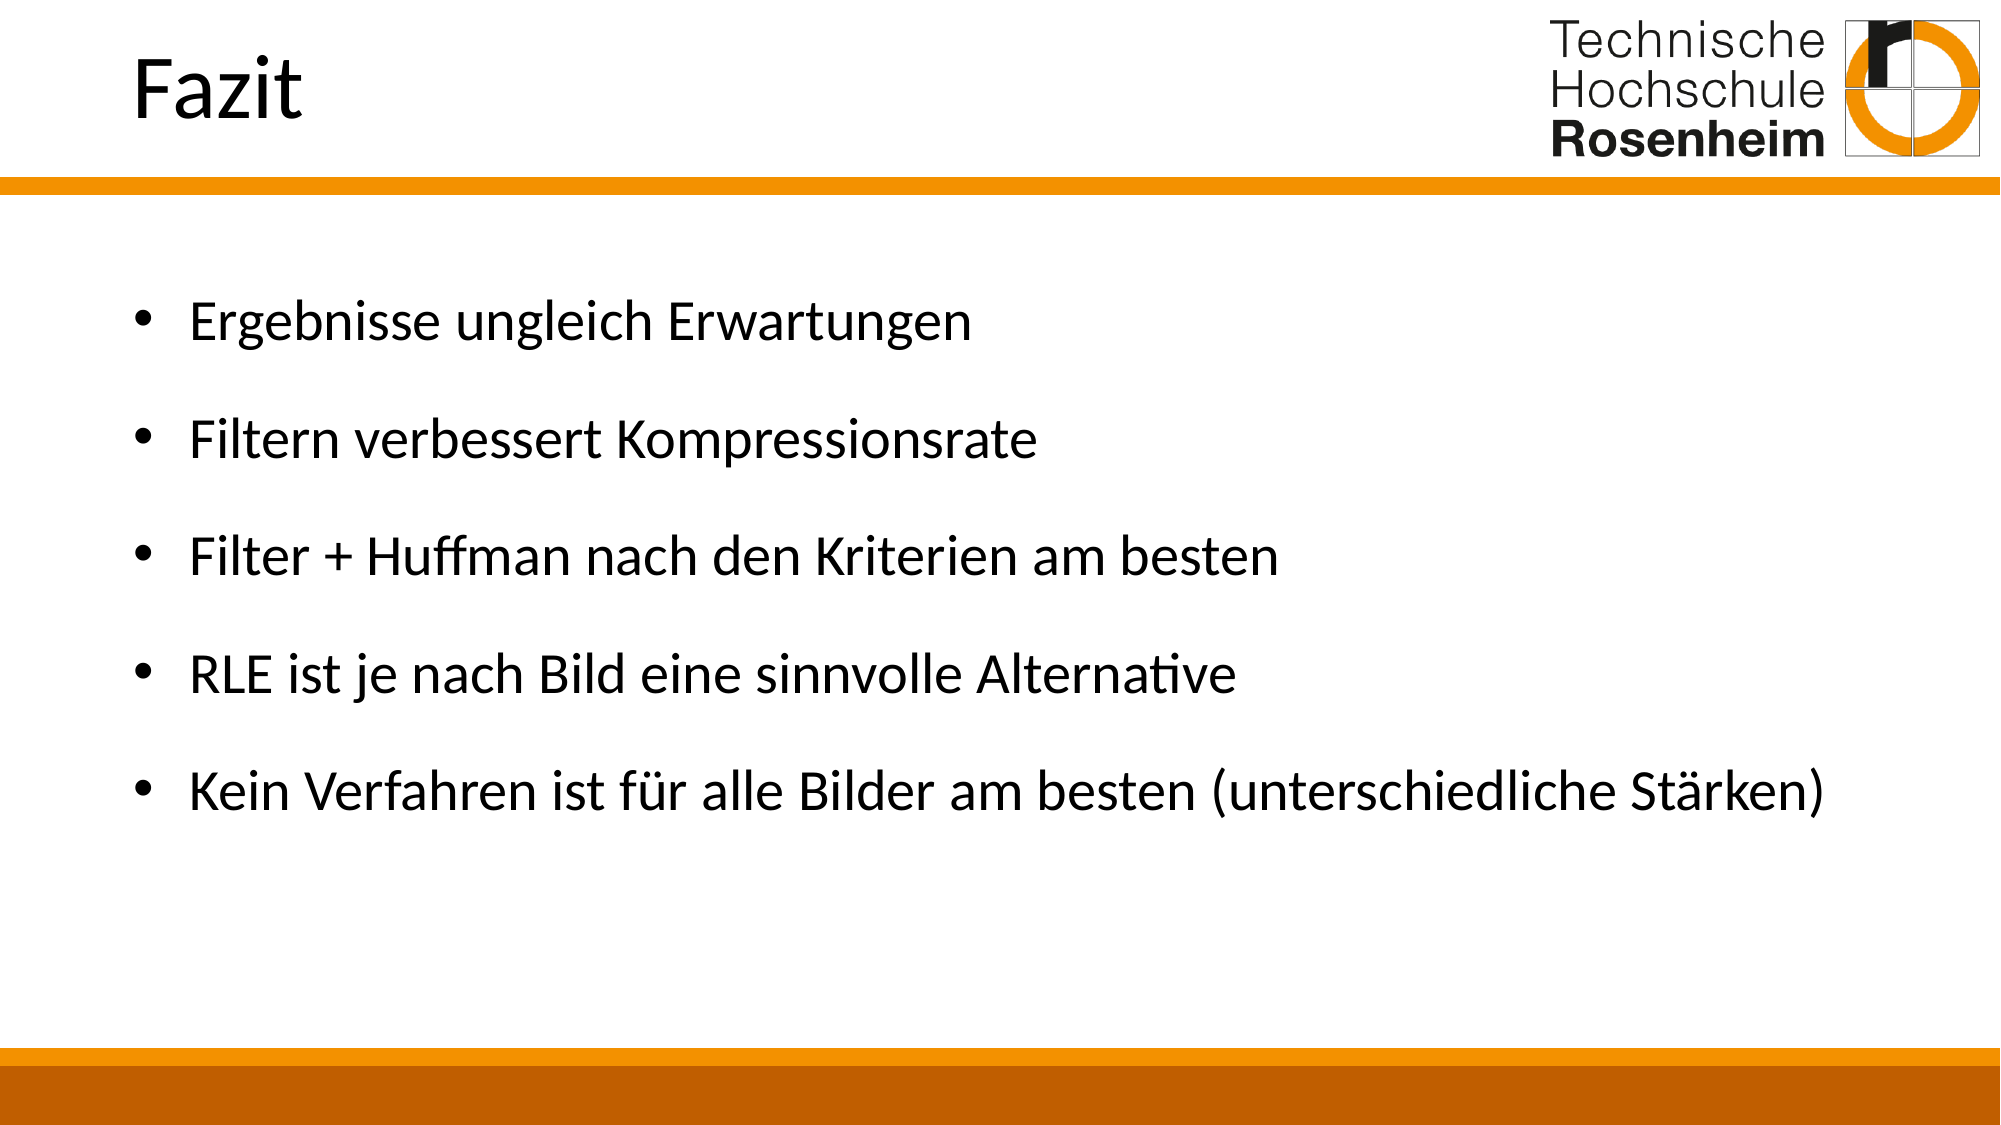

# Fazit
Ergebnisse ungleich Erwartungen
Filtern verbessert Kompressionsrate
Filter + Huffman nach den Kriterien am besten
RLE ist je nach Bild eine sinnvolle Alternative
Kein Verfahren ist für alle Bilder am besten (unterschiedliche Stärken)